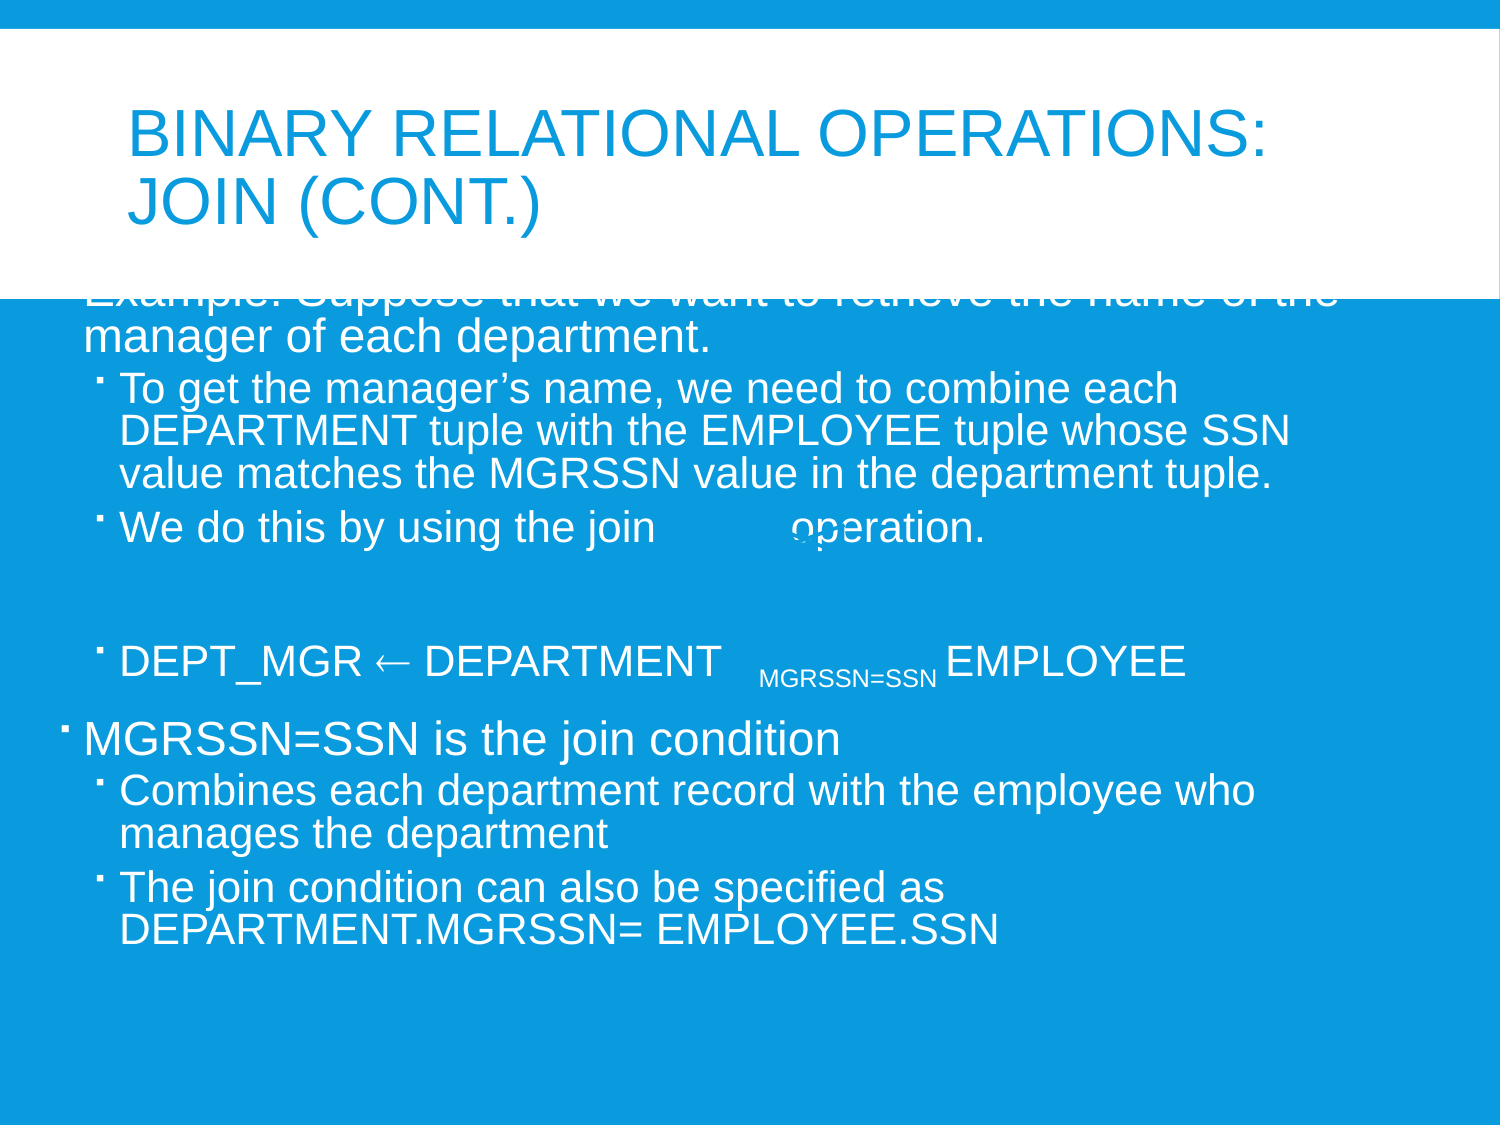

# Binary Relational Operations: JOIN (cont.)
Example: Suppose that we want to retrieve the name of the manager of each department.
To get the manager’s name, we need to combine each DEPARTMENT tuple with the EMPLOYEE tuple whose SSN value matches the MGRSSN value in the department tuple.
We do this by using the join           operation.

DEPT_MGR ← DEPARTMENT   MGRSSN=SSN EMPLOYEE
MGRSSN=SSN is the join condition
Combines each department record with the employee who manages the department
The join condition can also be specified as DEPARTMENT.MGRSSN= EMPLOYEE.SSN